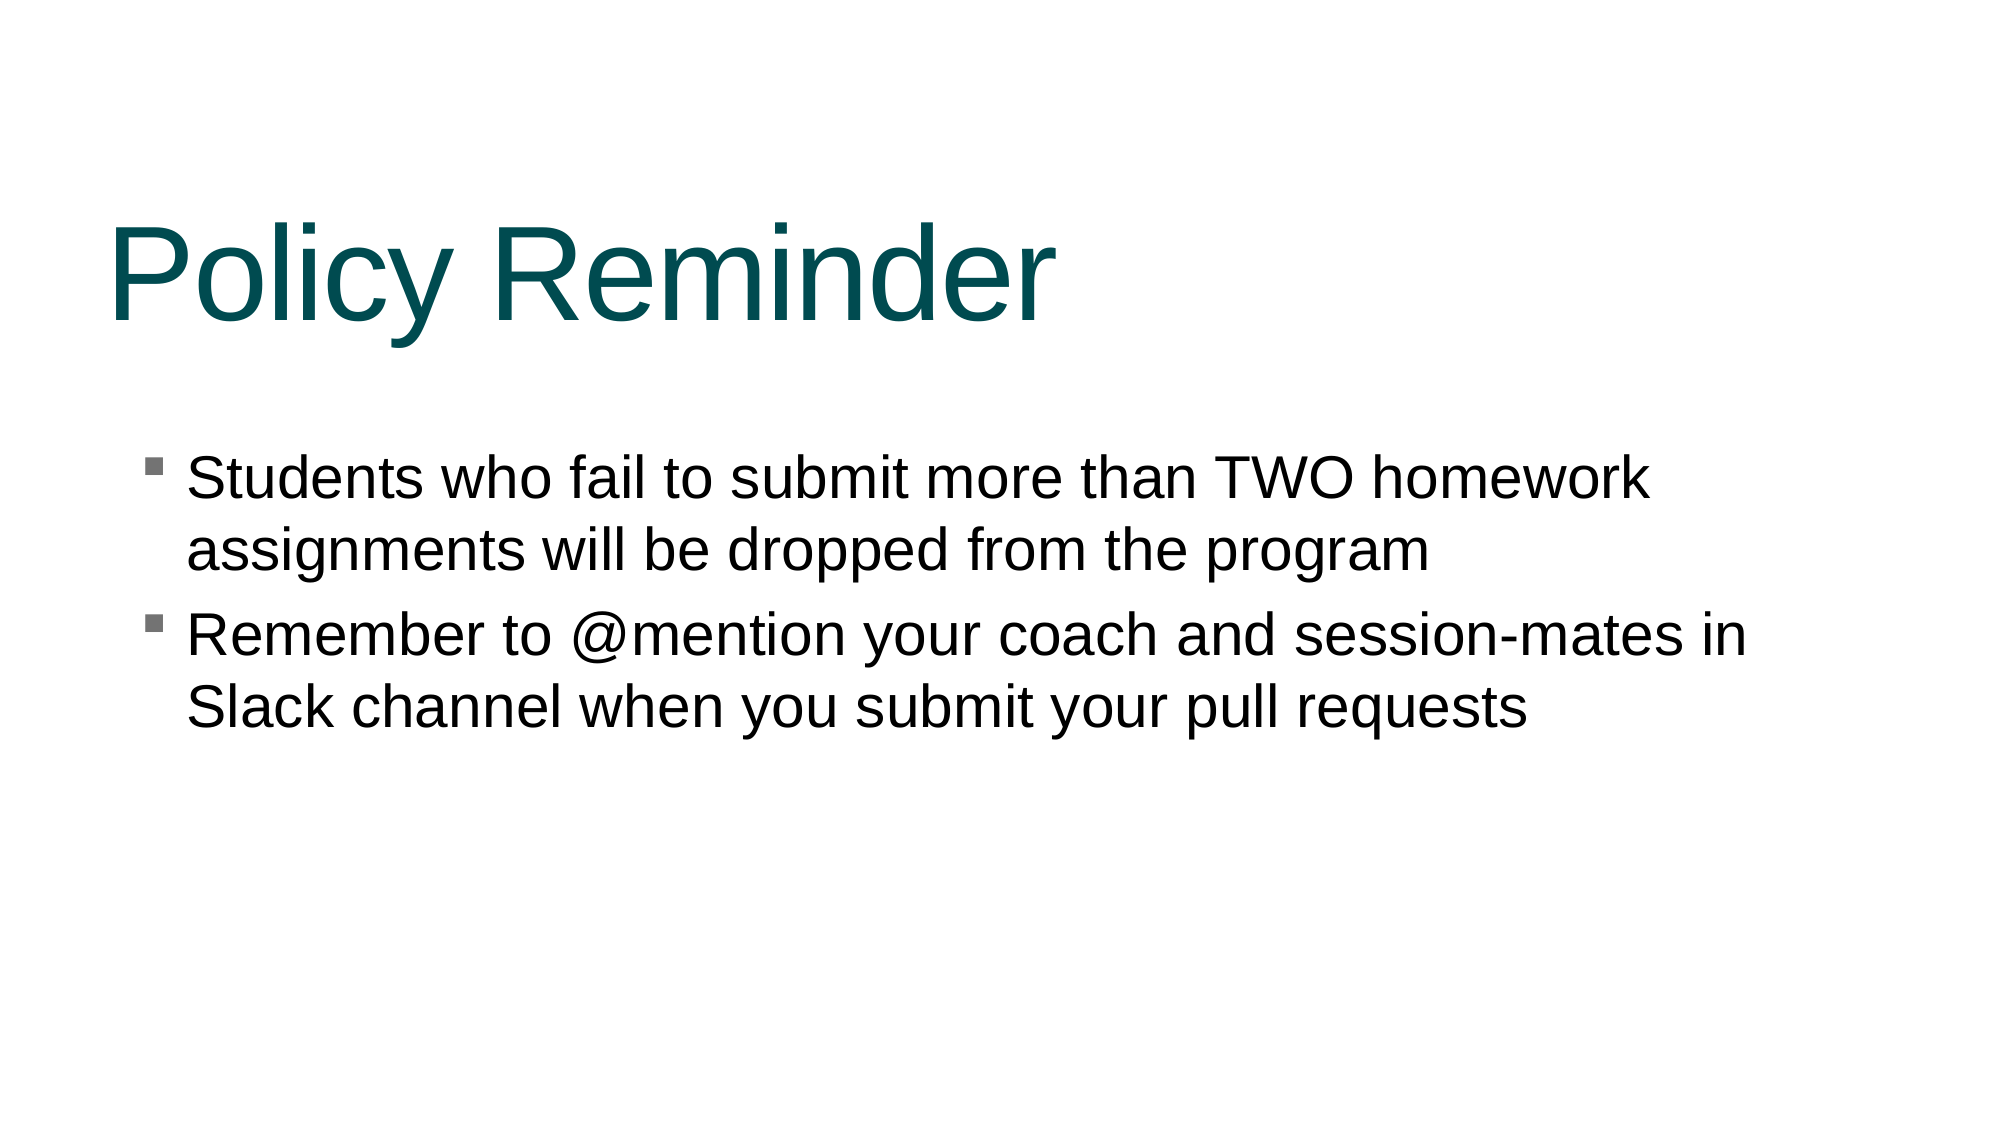

# Policy Reminder
Students who fail to submit more than TWO homework assignments will be dropped from the program
Remember to @mention your coach and session-mates in Slack channel when you submit your pull requests